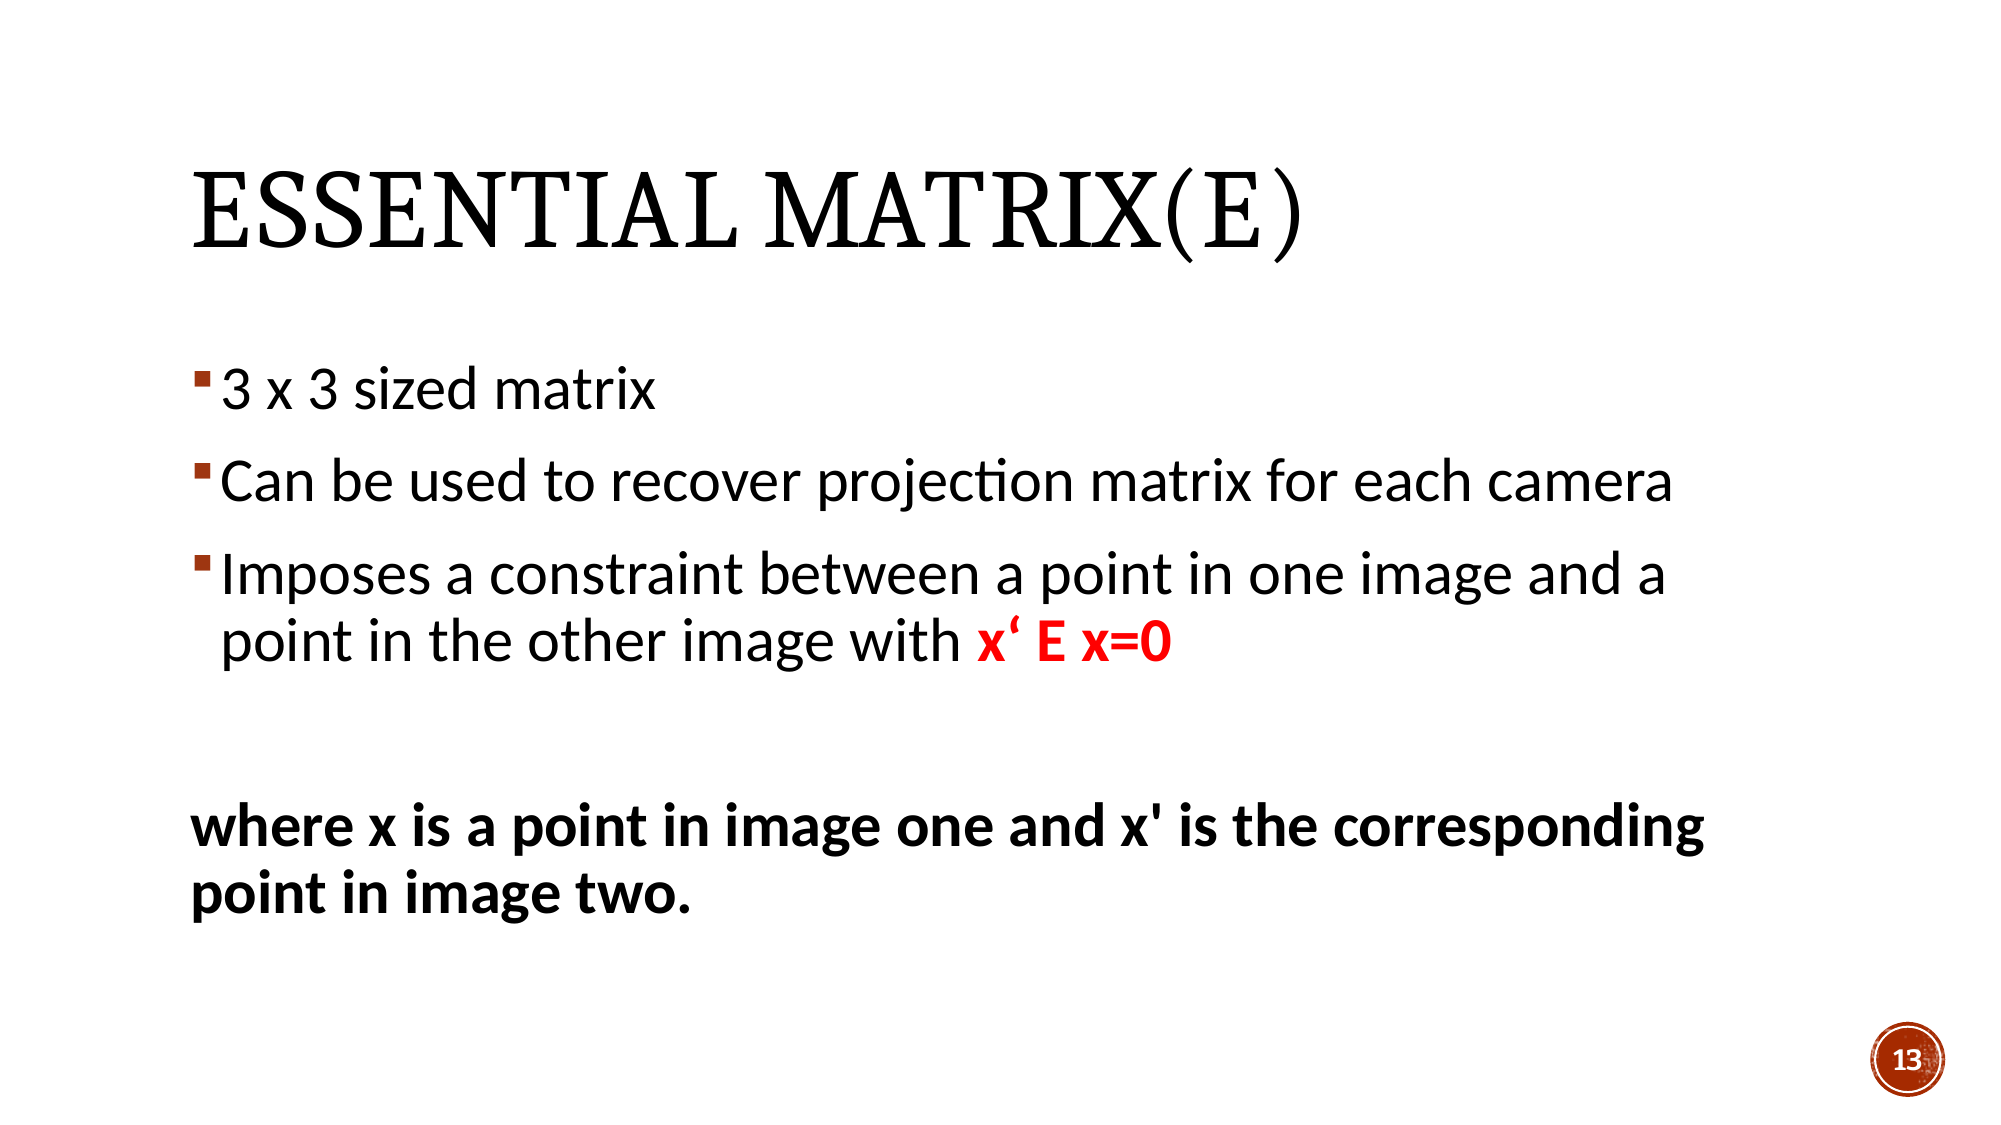

# Essential matrix(E)
3 x 3 sized matrix
Can be used to recover projection matrix for each camera
Imposes a constraint between a point in one image and a point in the other image with x‘ E x=0

where x is a point in image one and x' is the corresponding point in image two.
13